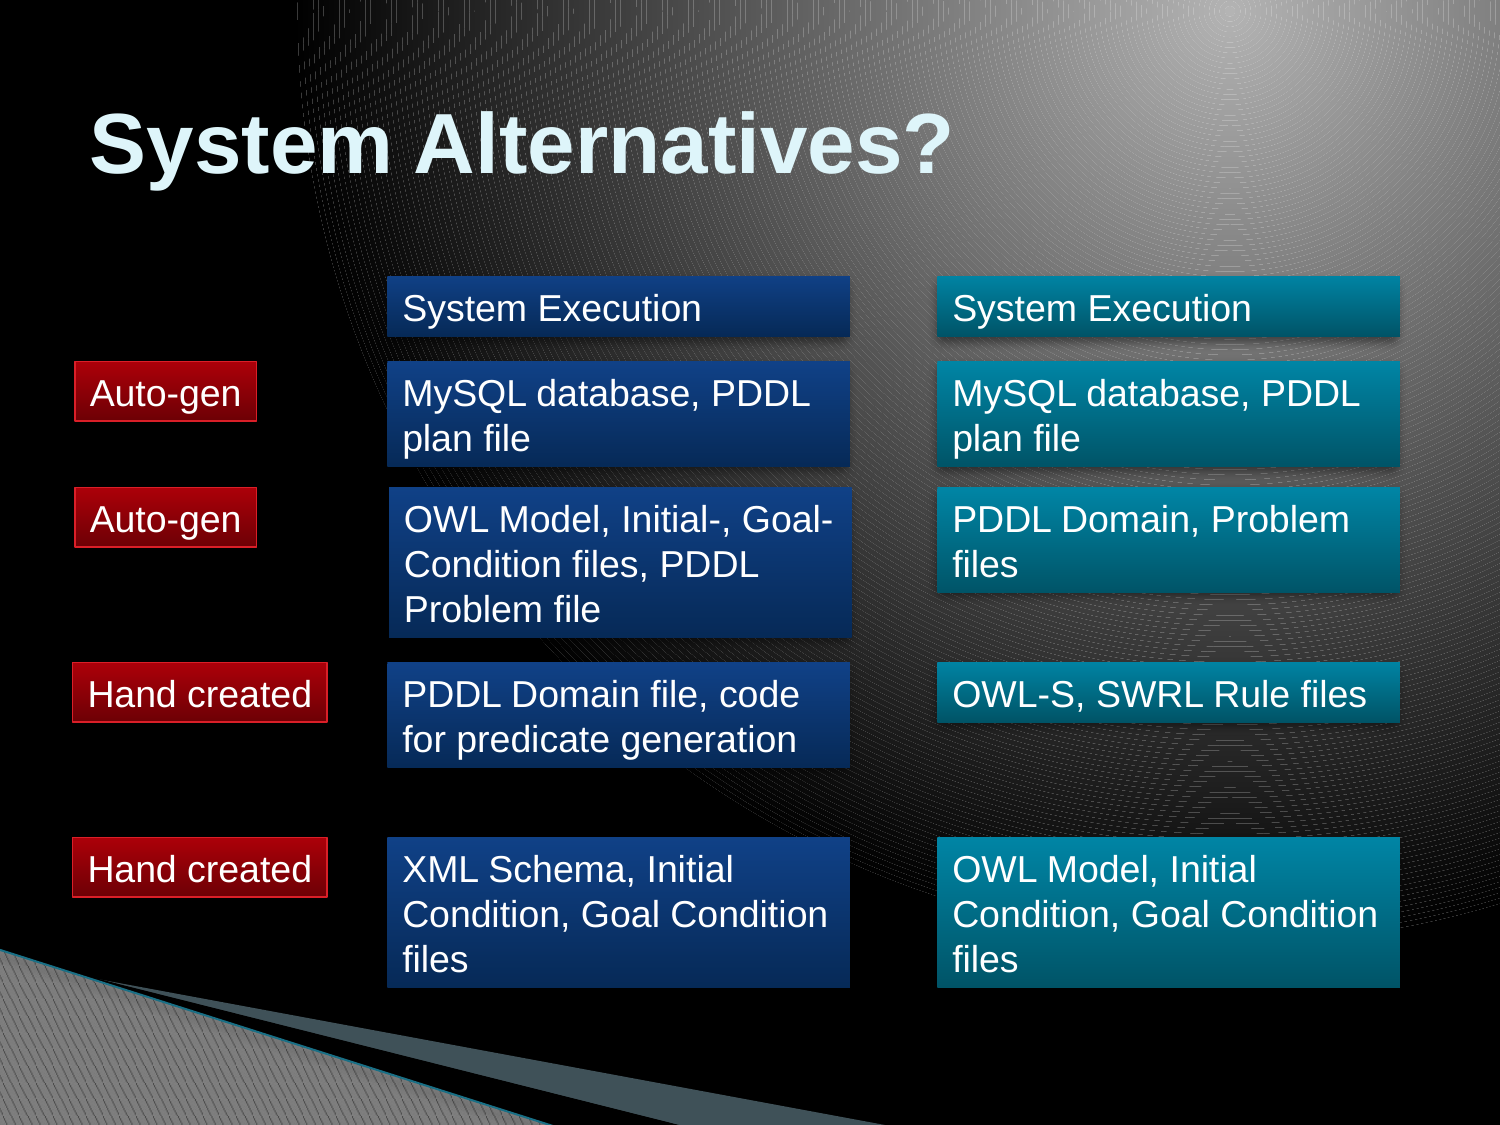

# System Alternatives?
System Execution
System Execution
MySQL database, PDDL plan file
Auto-gen
MySQL database, PDDL plan file
Auto-gen
OWL Model, Initial-, Goal-Condition files, PDDL Problem file
PDDL Domain, Problem files
Hand created
PDDL Domain file, code for predicate generation
OWL-S, SWRL Rule files
Hand created
XML Schema, Initial Condition, Goal Condition files
OWL Model, Initial Condition, Goal Condition files